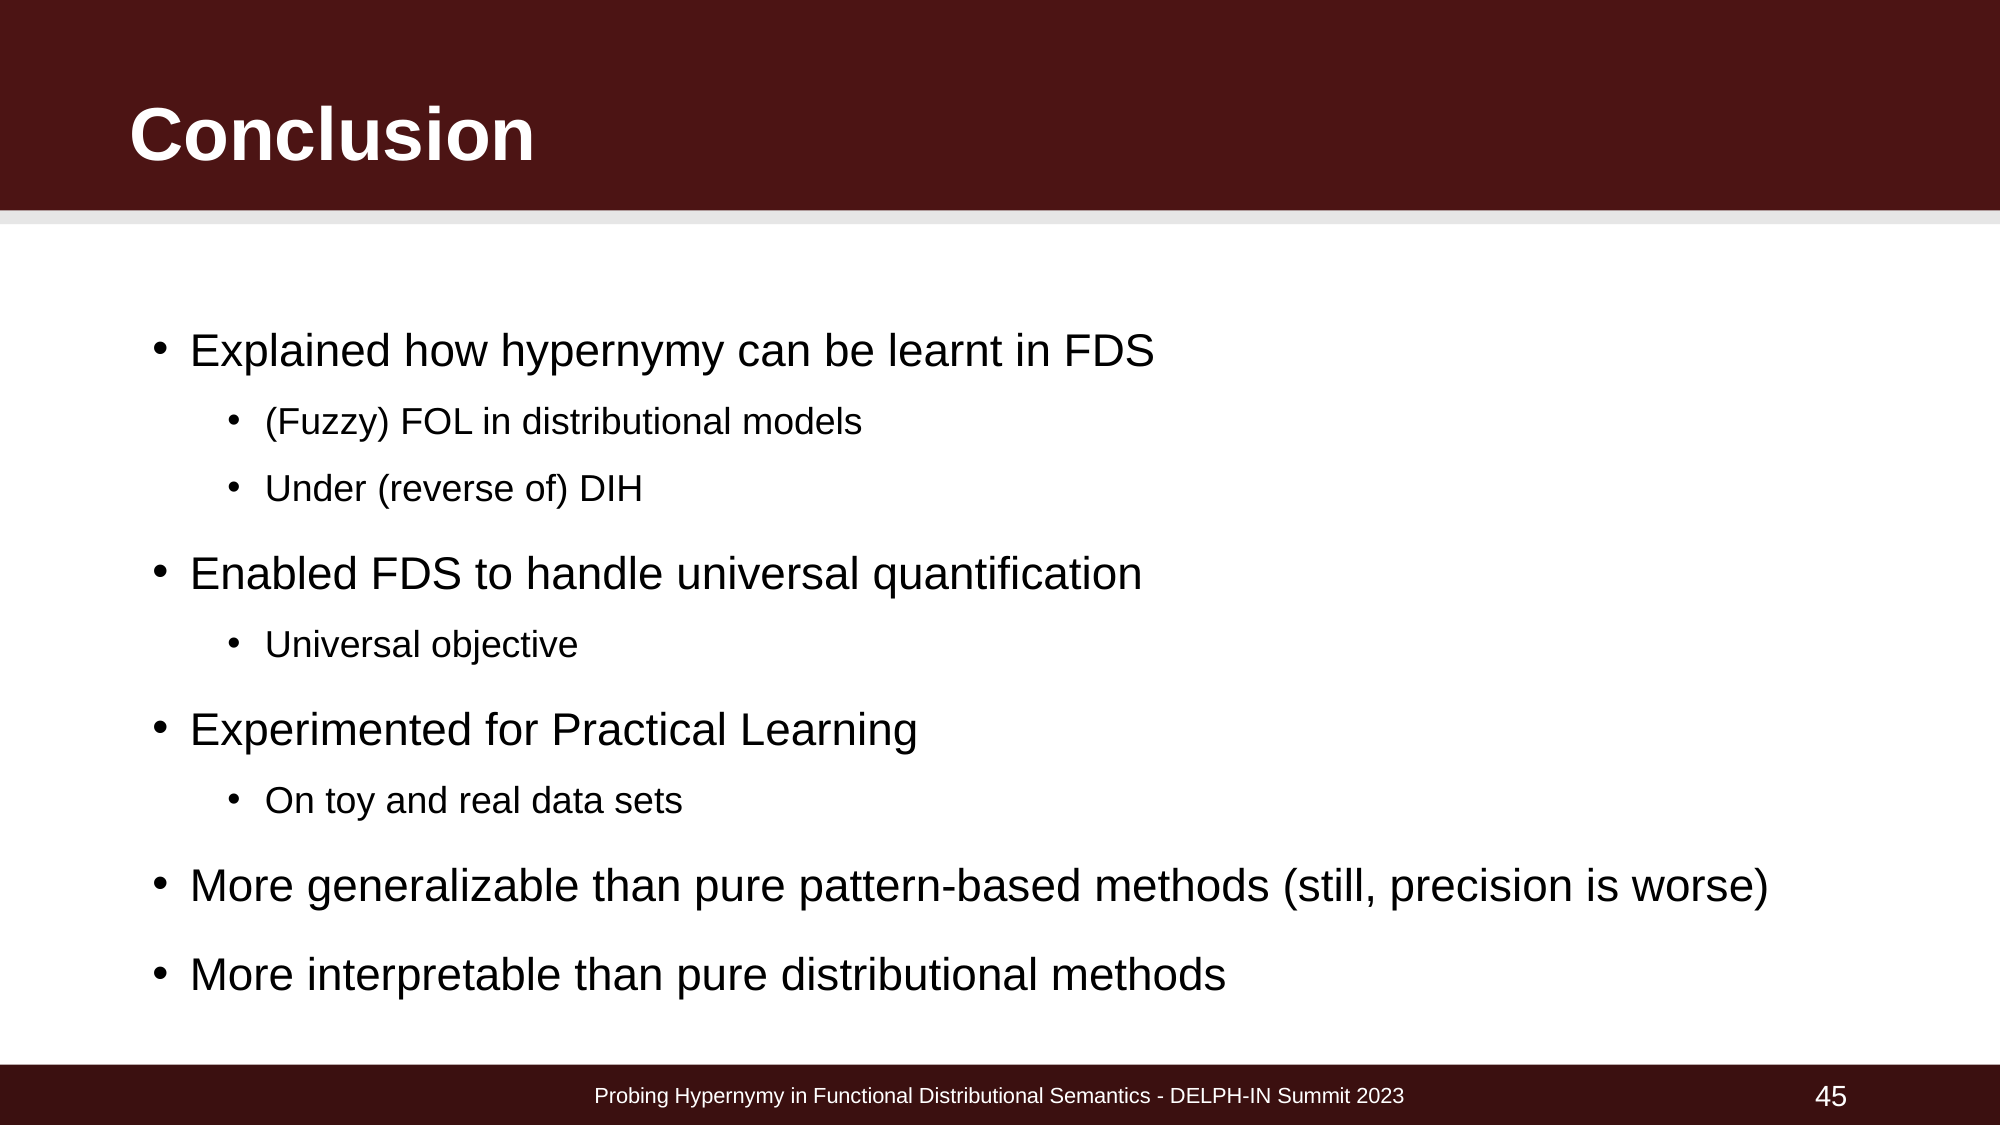

# Conclusion
Explained how hypernymy can be learnt in FDS
(Fuzzy) FOL in distributional models
Under (reverse of) DIH
Enabled FDS to handle universal quantification
Universal objective
Experimented for Practical Learning
On toy and real data sets
More generalizable than pure pattern-based methods (still, precision is worse)
More interpretable than pure distributional methods
Probing Hypernymy in Functional Distributional Semantics - DELPH-IN Summit 2023
45